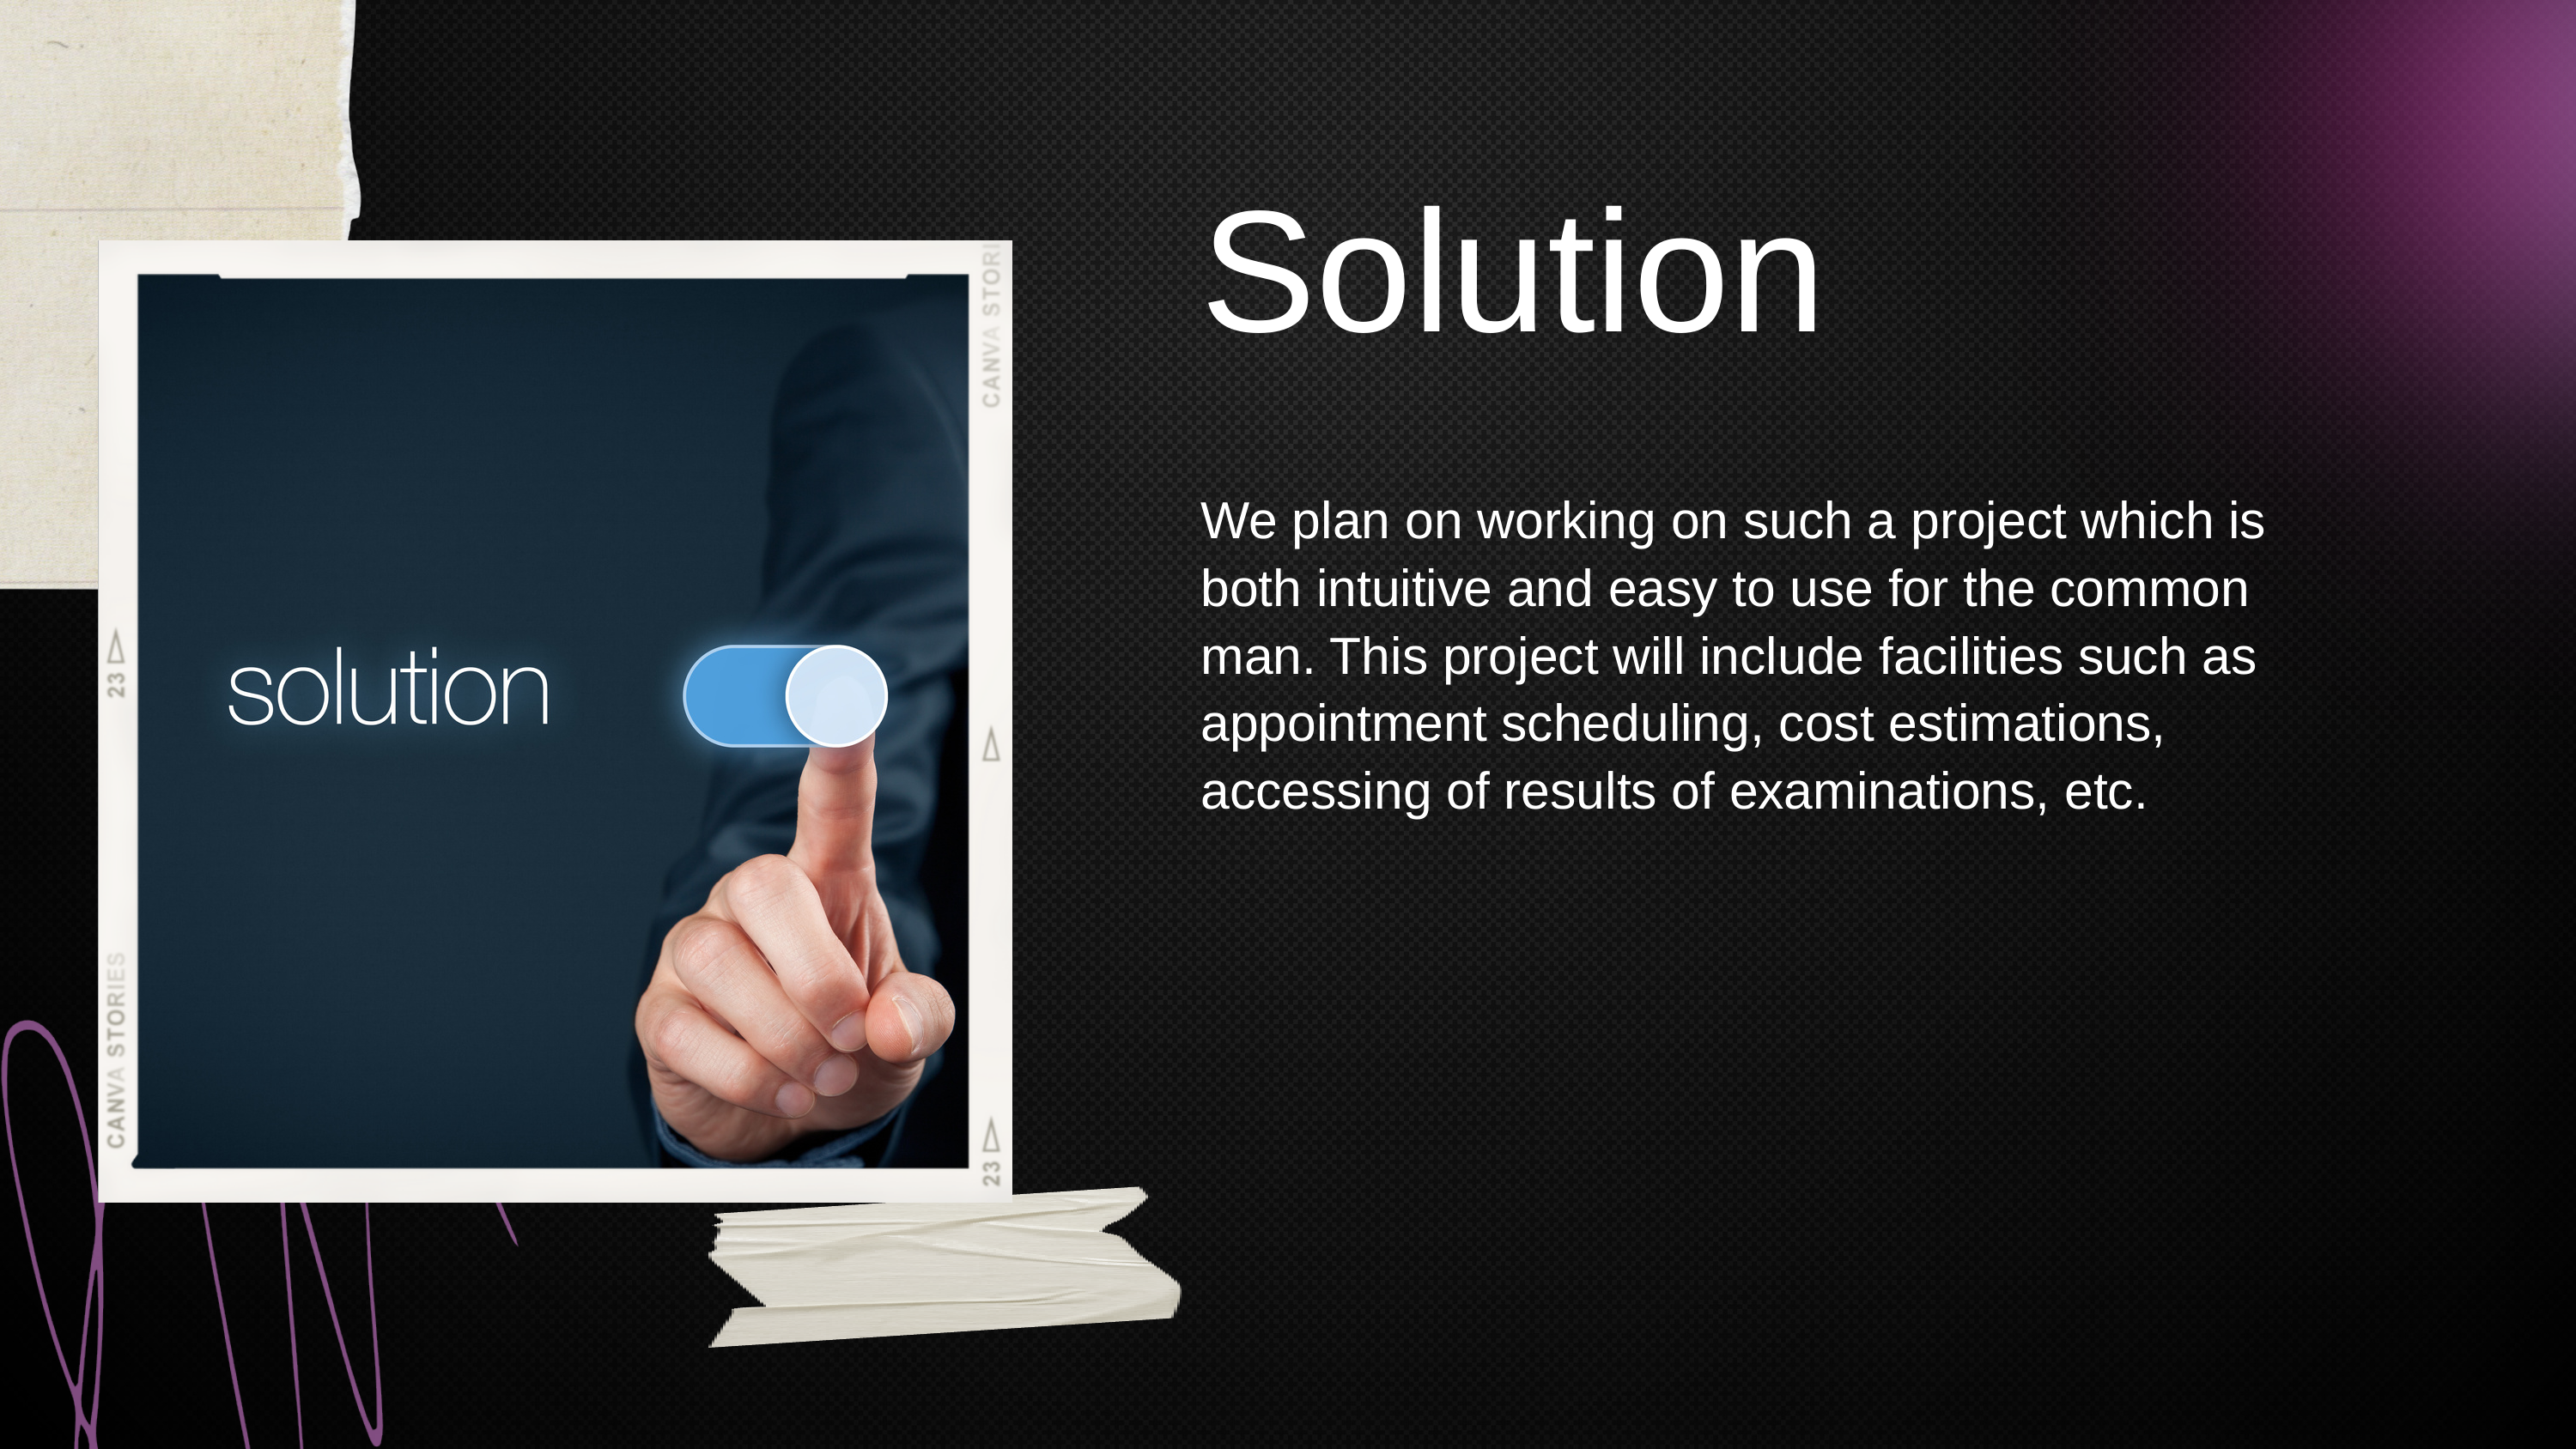

Solution
We plan on working on such a project which is both intuitive and easy to use for the common man. This project will include facilities such as appointment scheduling, cost estimations, accessing of results of examinations, etc.